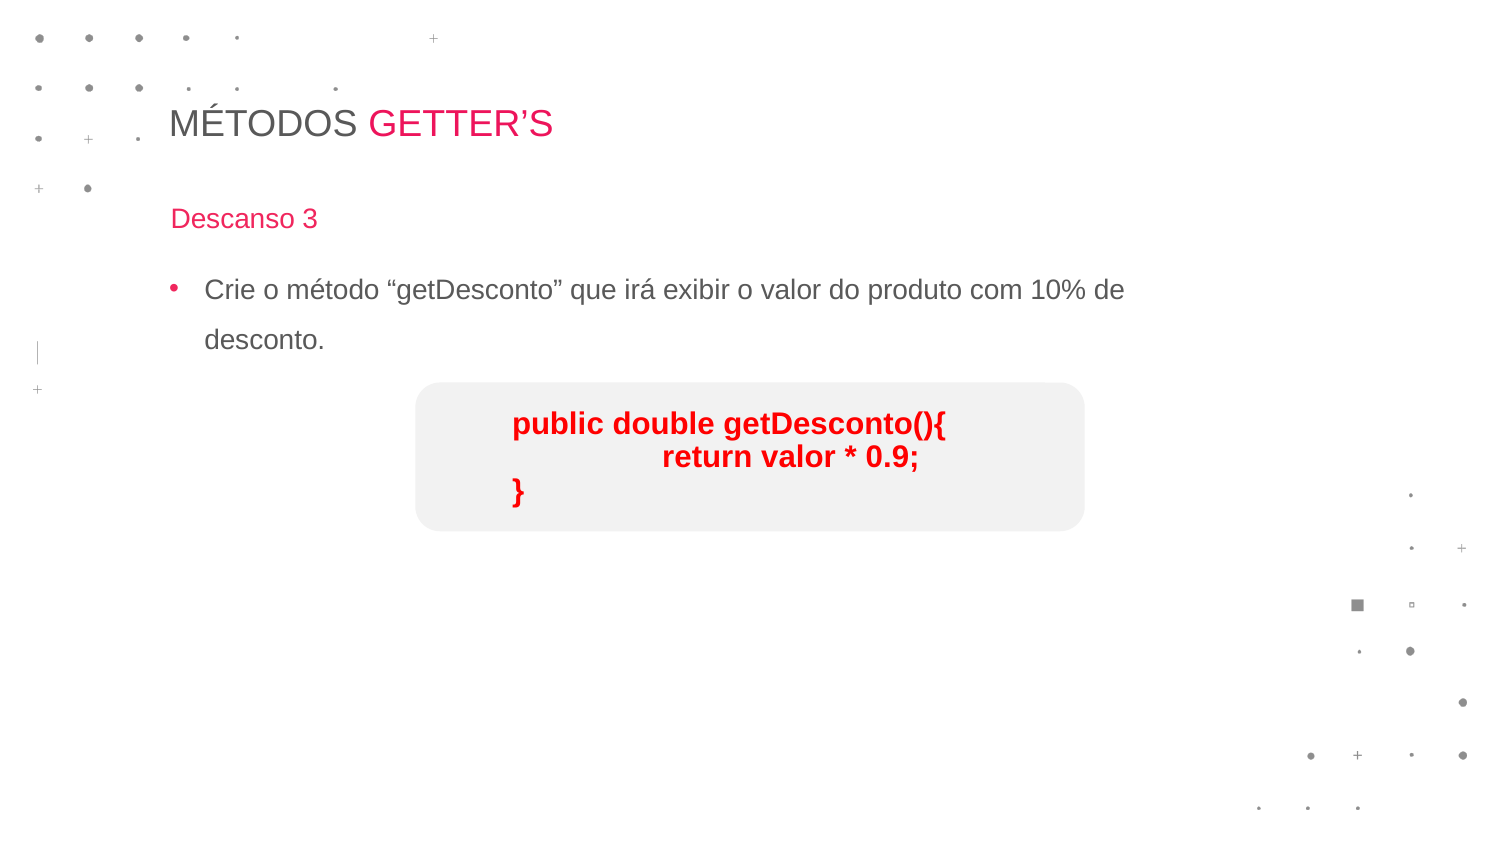

MÉTODOS GETTER’S
Descanso 3
Crie o método “getDesconto” que irá exibir o valor do produto com 10% de desconto.

public double getDesconto(){
	return valor * 0.9;
}